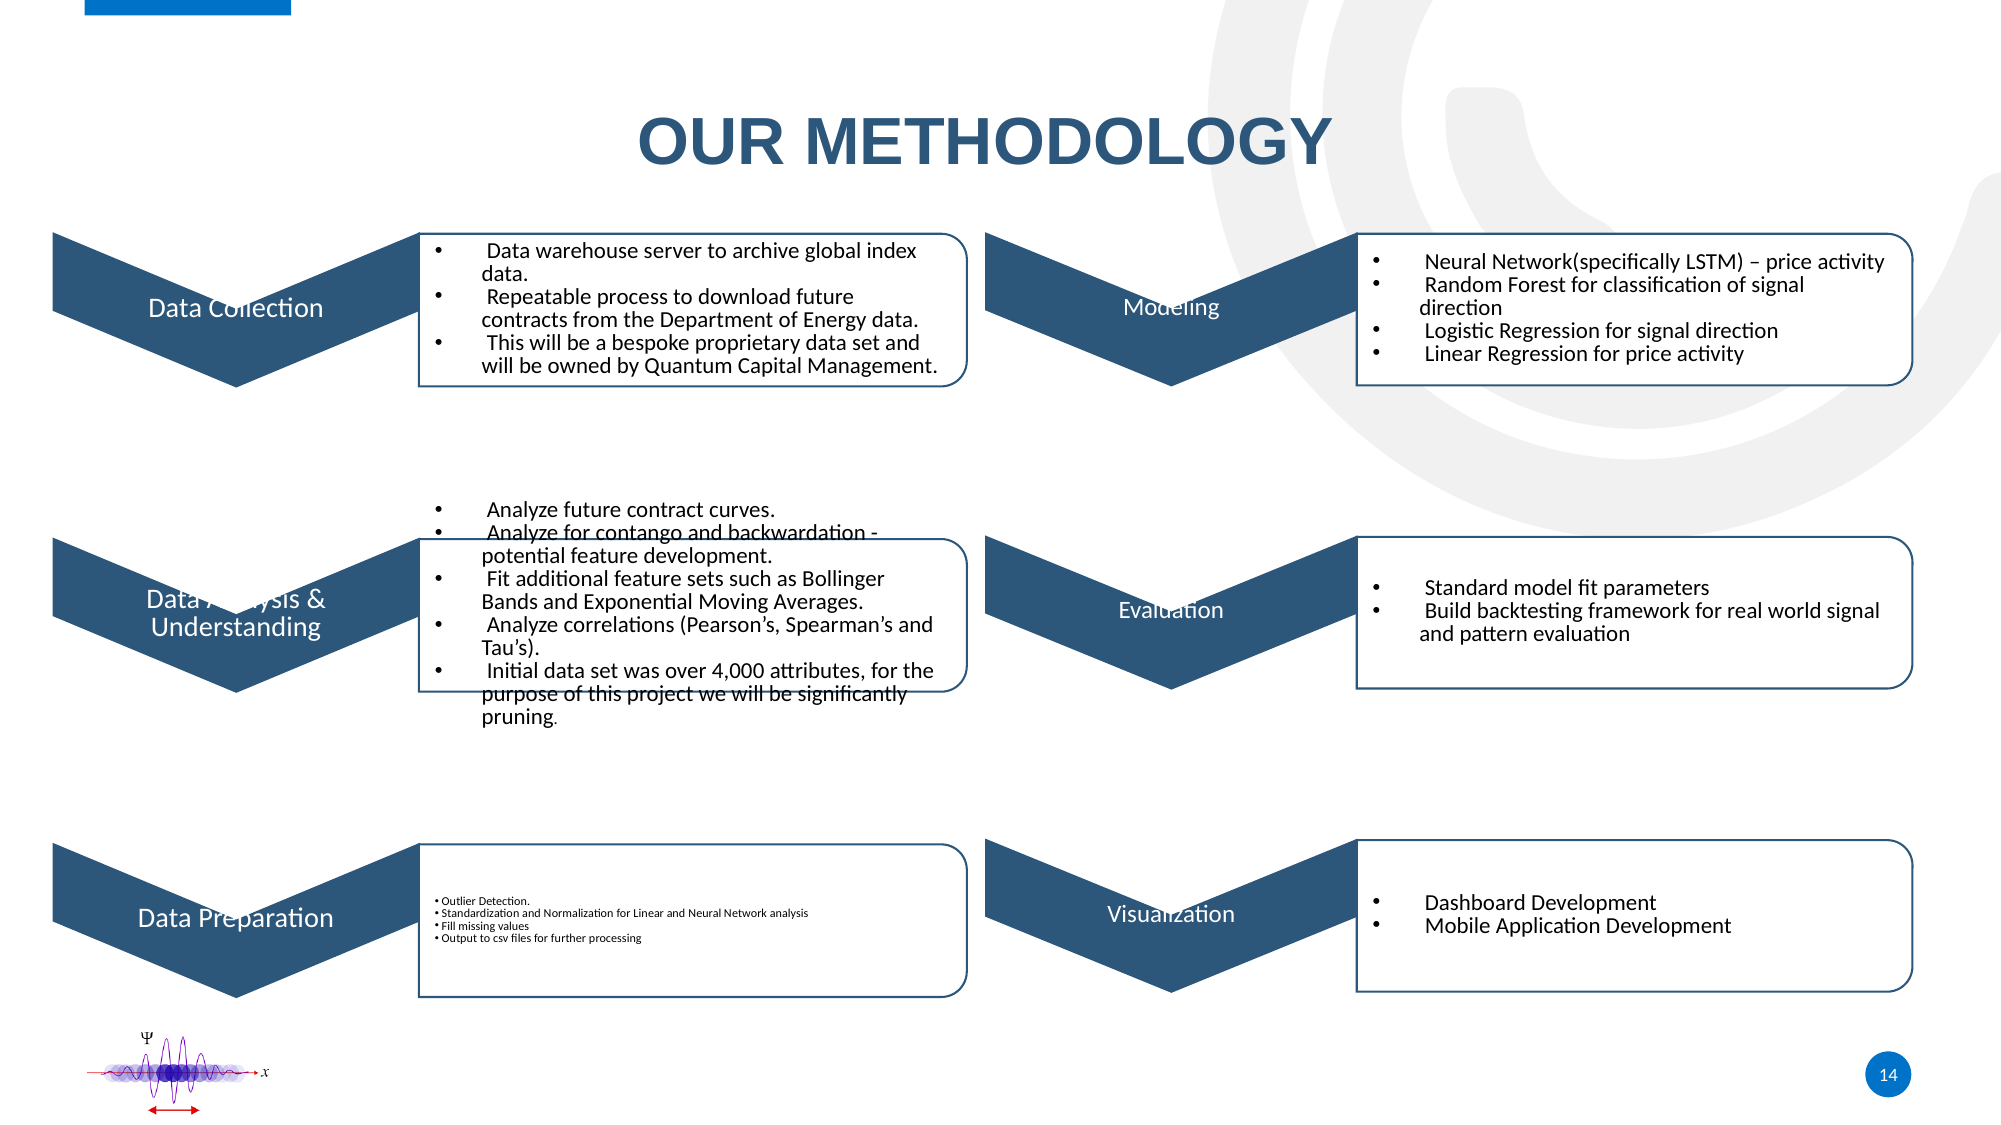

# our Methodology
Data Collection
 Data warehouse server to archive global index data.
Data Analysis & Understanding
 Analyze future contract curves.
 Analyze correlations (Pearson’s, Spearman’s and Tau’s).
Data Preparation
 Outlier Detection.
 Fill missing values
 Repeatable process to download future contracts from the Department of Energy data.
 Fit additional feature sets such as Bollinger Bands and Exponential Moving Averages.
 This will be a bespoke proprietary data set and will be owned by Quantum Capital Management.
 Standardization and Normalization for Linear and Neural Network analysis
 Analyze for contango and backwardation - potential feature development.
 Initial data set was over 4,000 attributes, for the purpose of this project we will be significantly pruning.
 Output to csv files for further processing
Modeling
Evaluation
 Standard model fit parameters
Visualization
 Dashboard Development
 Build backtesting framework for real world signal and pattern evaluation
 Mobile Application Development
 Neural Network(specifically LSTM) – price activity
 Random Forest for classification of signal direction
 Logistic Regression for signal direction
 Linear Regression for price activity

14